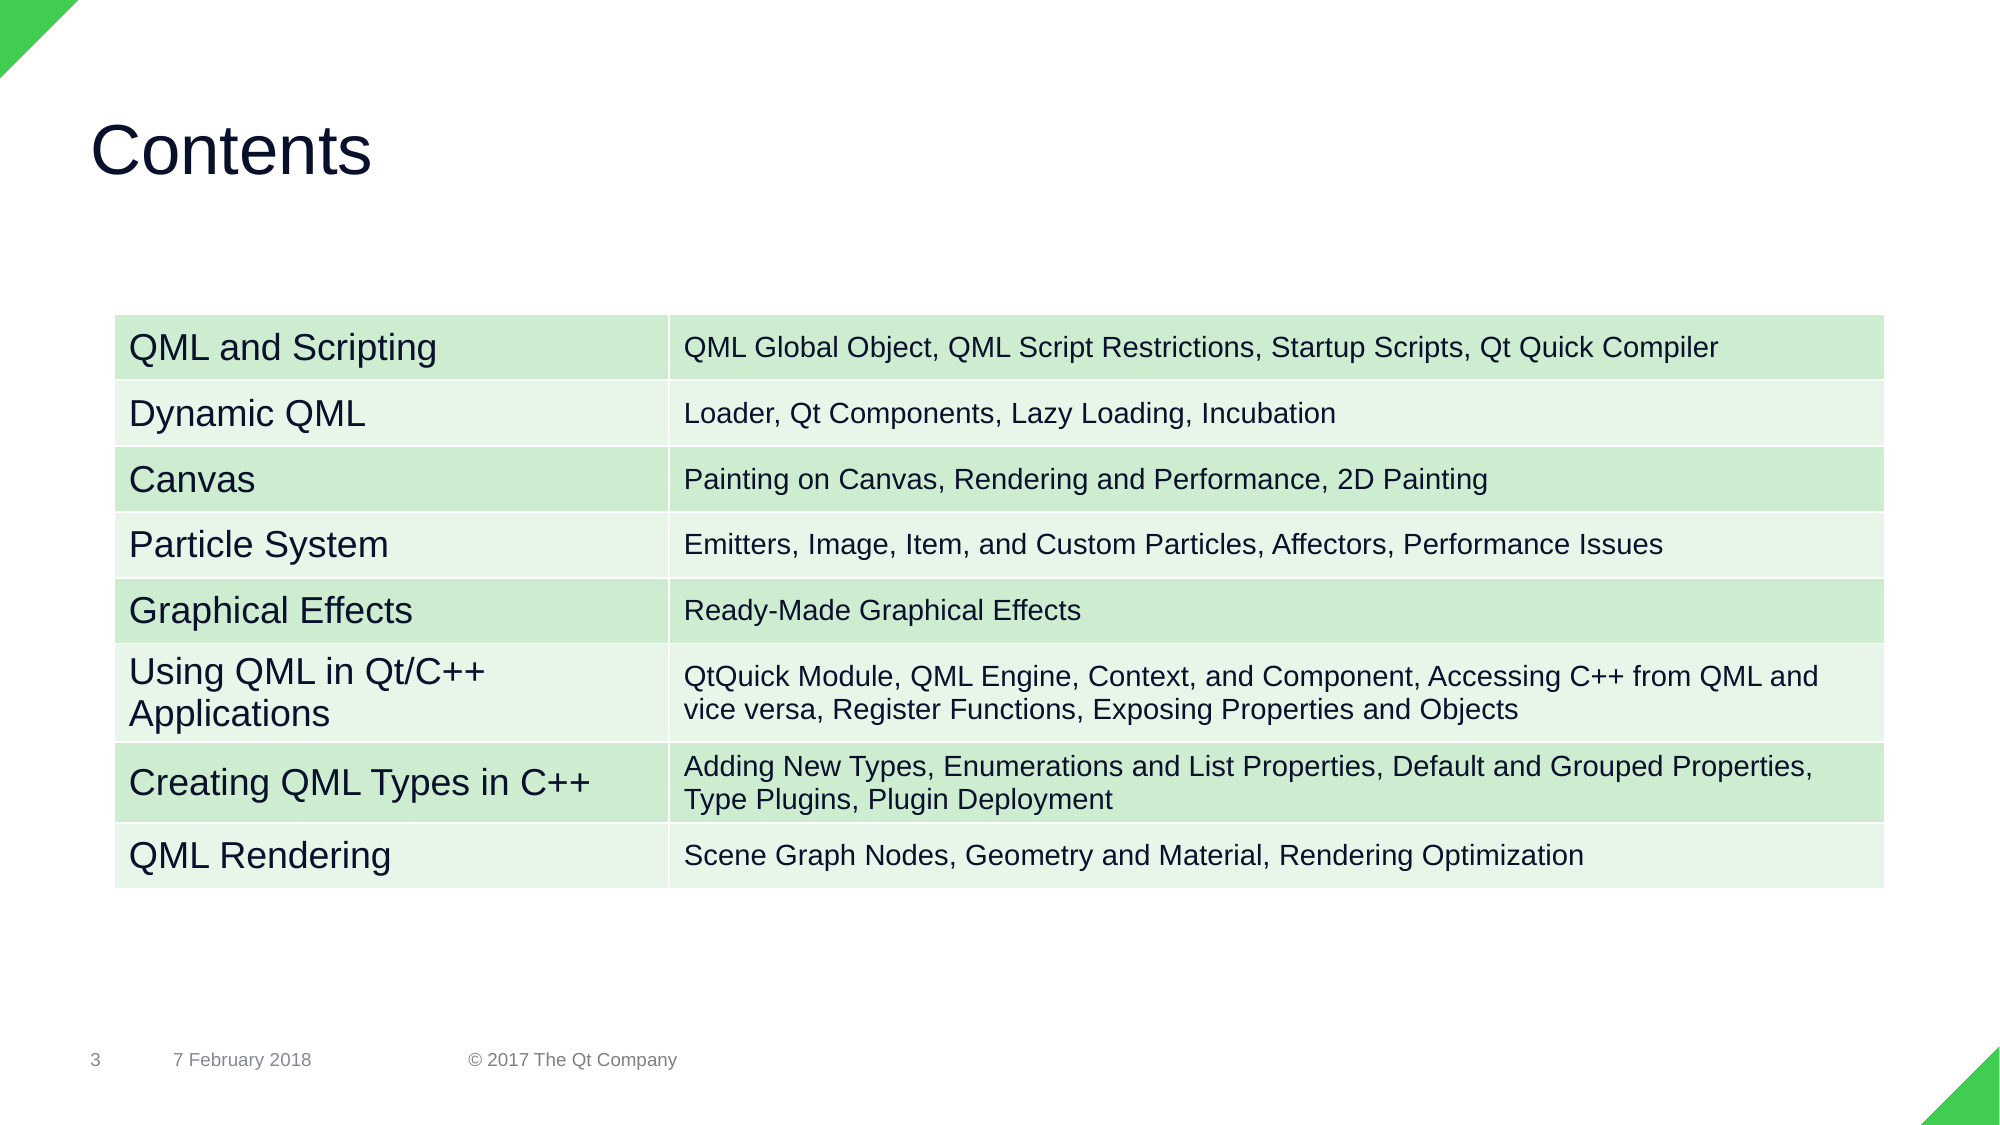

# Contents
| QML and Scripting | QML Global Object, QML Script Restrictions, Startup Scripts, Qt Quick Compiler |
| --- | --- |
| Dynamic QML | Loader, Qt Components, Lazy Loading, Incubation |
| Canvas | Painting on Canvas, Rendering and Performance, 2D Painting |
| Particle System | Emitters, Image, Item, and Custom Particles, Affectors, Performance Issues |
| Graphical Effects | Ready-Made Graphical Effects |
| Using QML in Qt/C++ Applications | QtQuick Module, QML Engine, Context, and Component, Accessing C++ from QML and vice versa, Register Functions, Exposing Properties and Objects |
| Creating QML Types in C++ | Adding New Types, Enumerations and List Properties, Default and Grouped Properties, Type Plugins, Plugin Deployment |
| QML Rendering | Scene Graph Nodes, Geometry and Material, Rendering Optimization |
3
7 February 2018
© 2017 The Qt Company